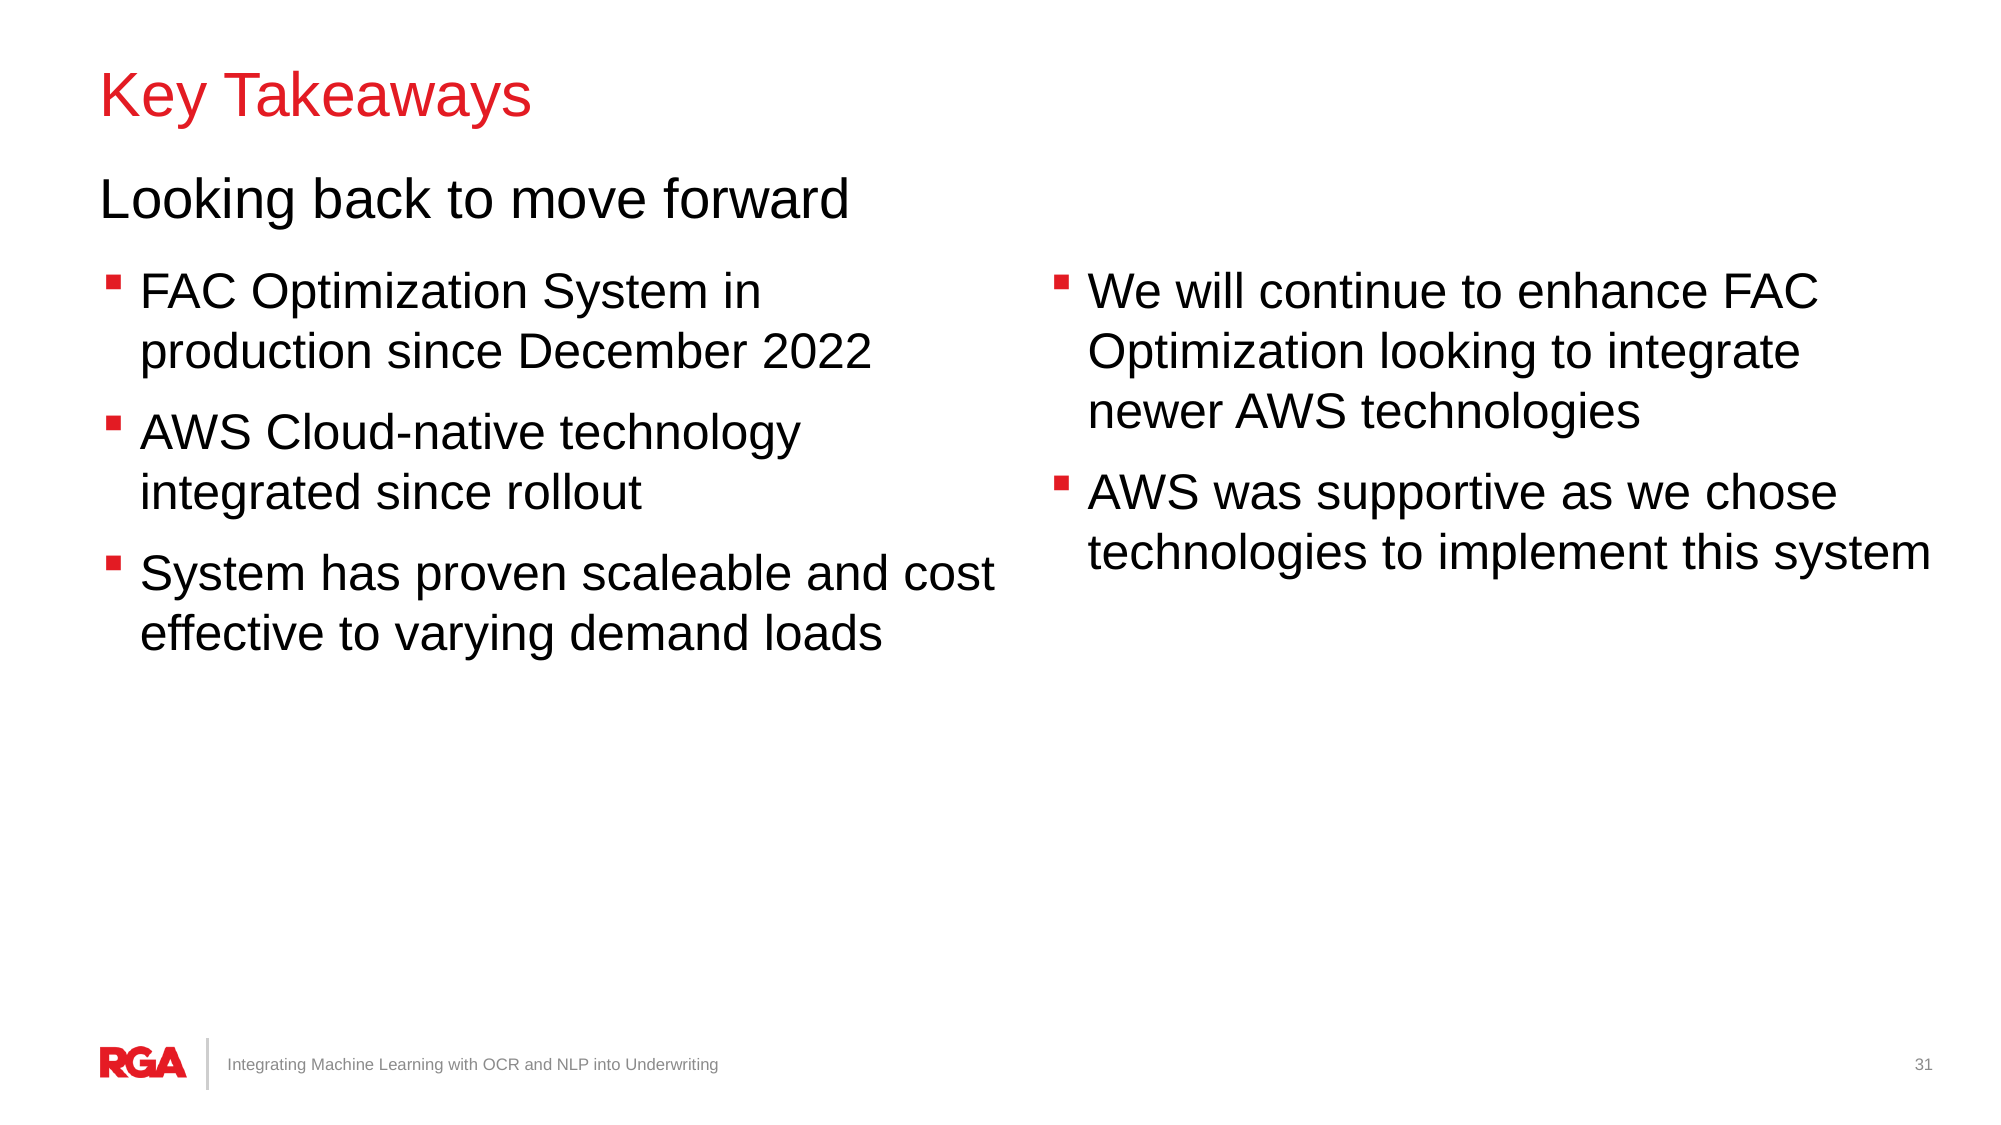

# Key Takeaways
Looking back to move forward
FAC Optimization System in production since December 2022
AWS Cloud-native technology integrated since rollout
System has proven scaleable and cost effective to varying demand loads
We will continue to enhance FAC Optimization looking to integrate newer AWS technologies
AWS was supportive as we chose technologies to implement this system

Integrating Machine Learning with OCR and NLP into Underwriting
31